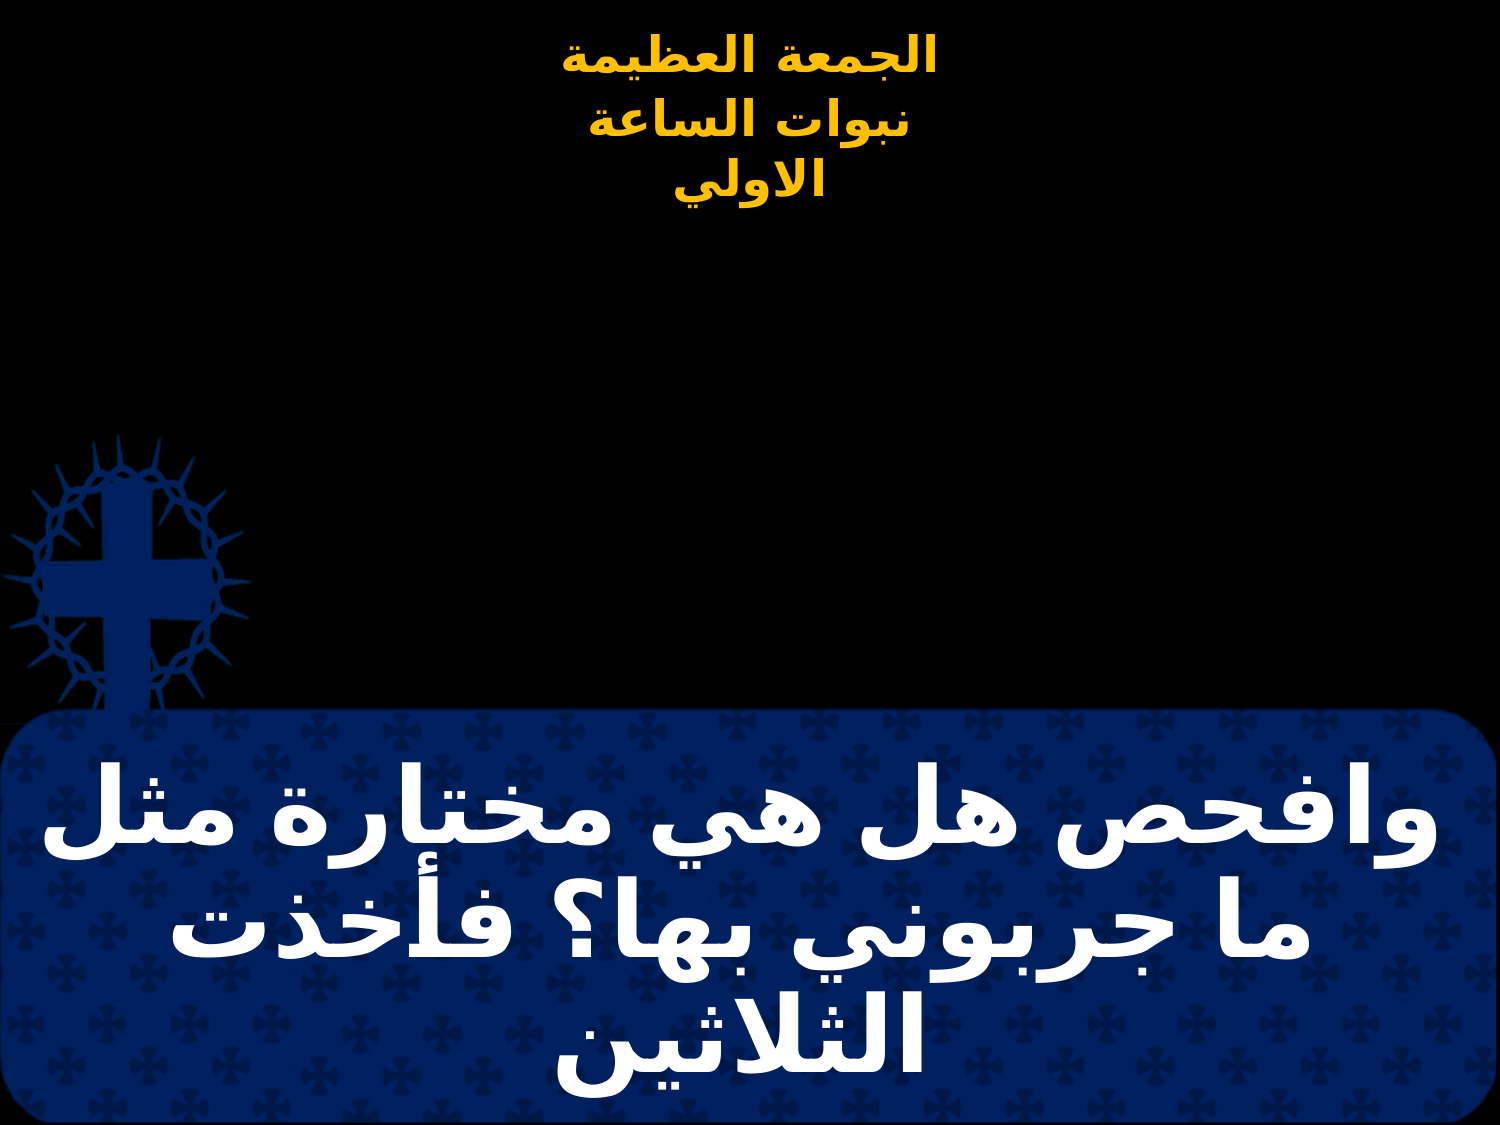

# وافحص هل هي مختارة مثل ما جربوني بها؟ فأخذت الثلاثين